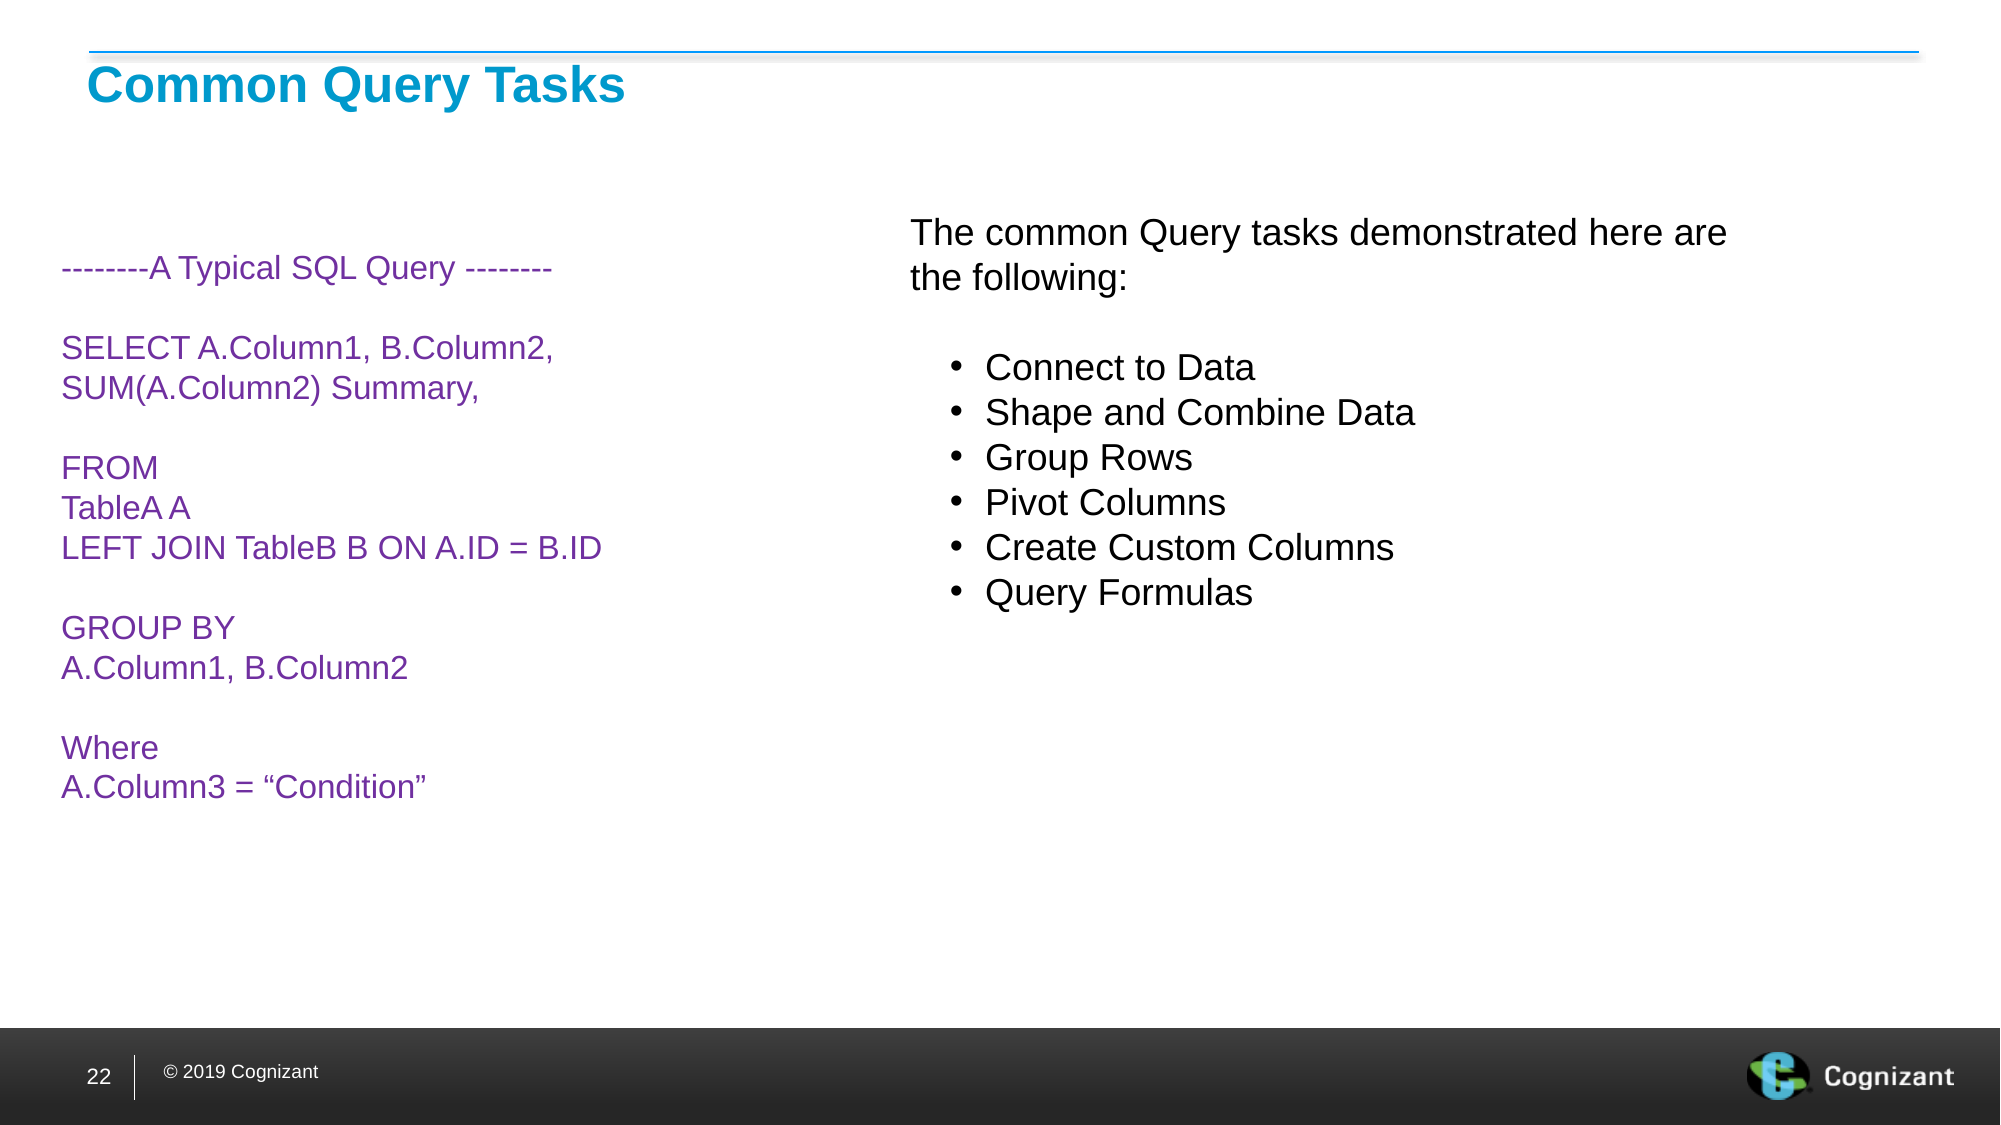

# Common Query Tasks
The common Query tasks demonstrated here are the following:

Connect to Data
Shape and Combine Data
Group Rows
Pivot Columns
Create Custom Columns
Query Formulas

--------A Typical SQL Query --------

SELECT A.Column1, B.Column2,
SUM(A.Column2) Summary,

FROM
TableA A
LEFT JOIN TableB B ON A.ID = B.ID

GROUP BY
A.Column1, B.Column2

Where
A.Column3 = “Condition”
22